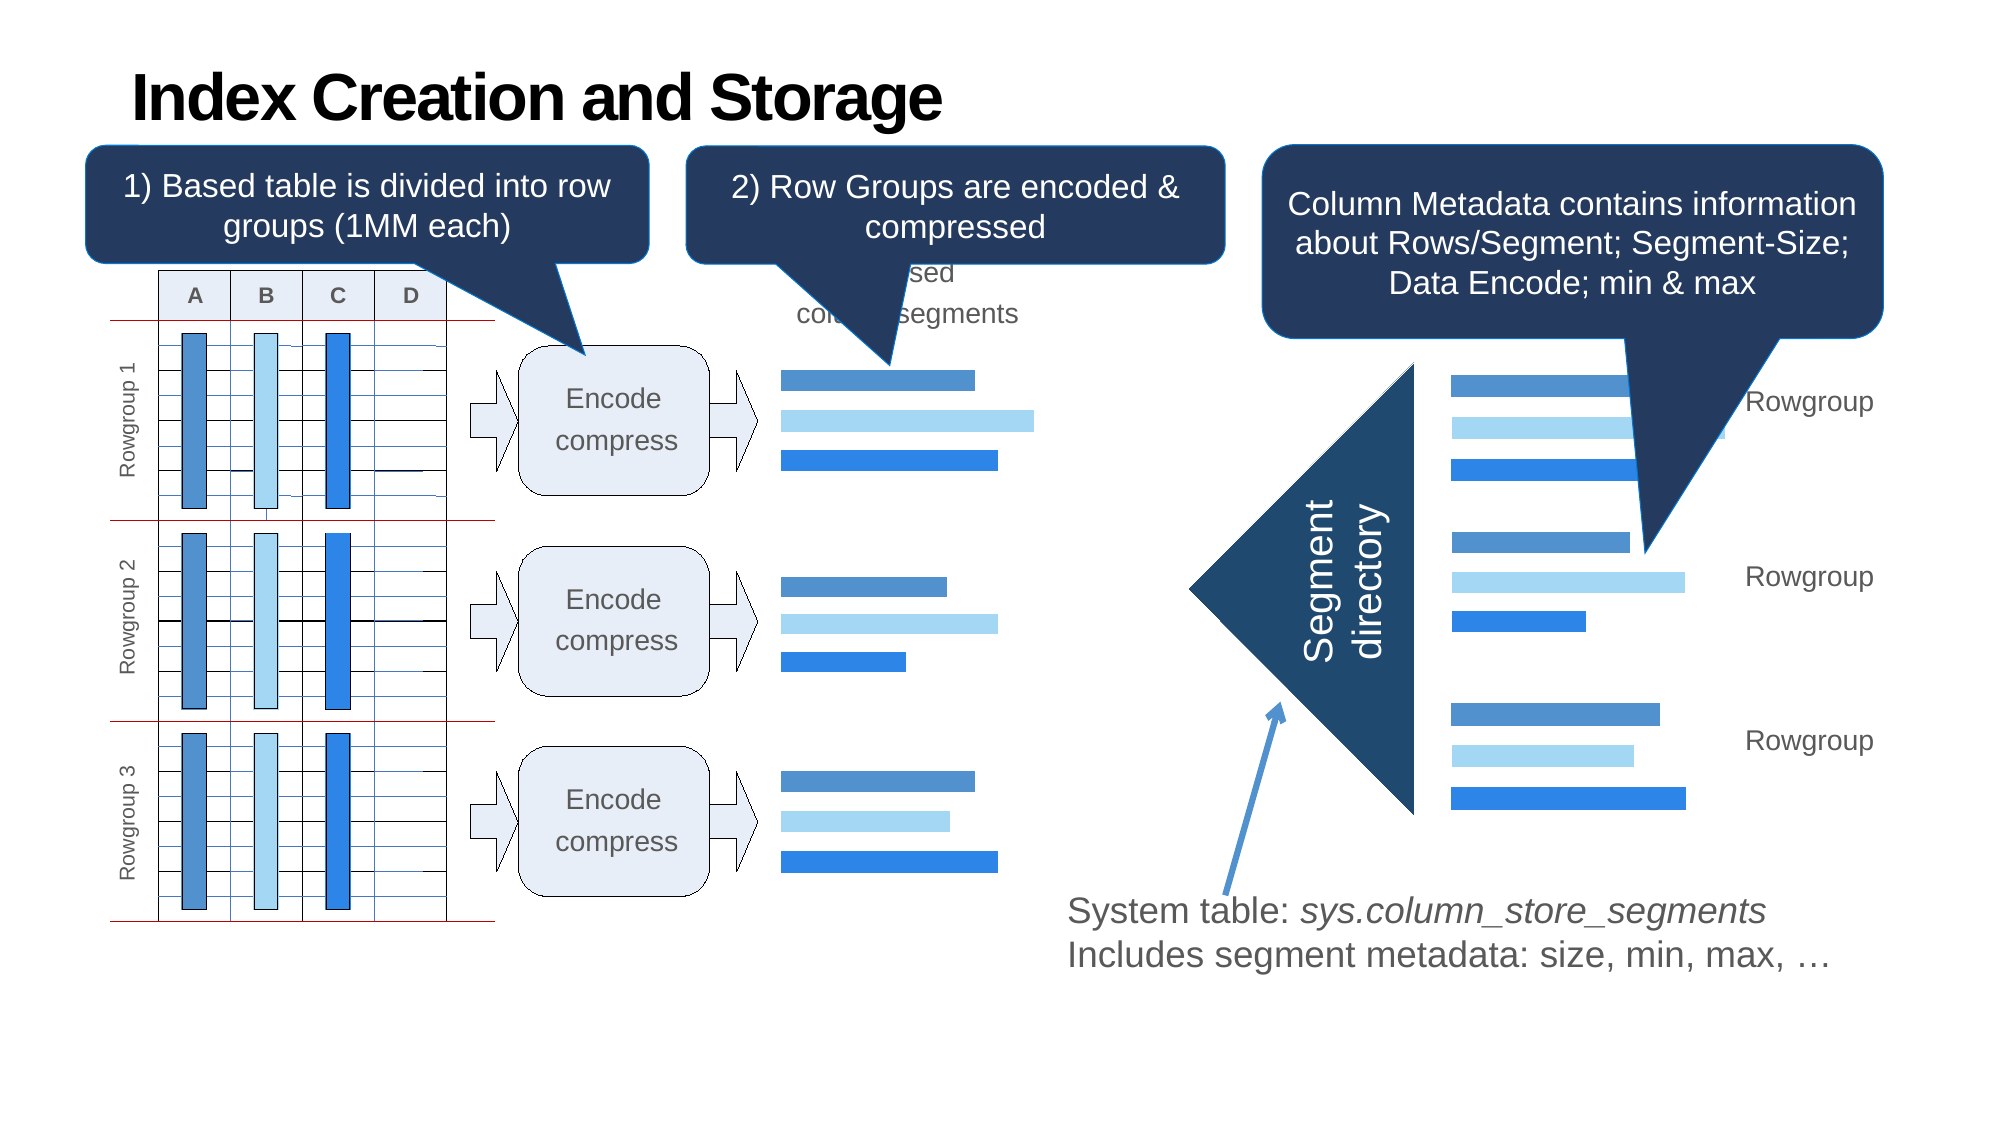

Index Creation and Storage

Column Metadata contains information about Rows/Segment; Segment-Size; Data Encode; min & max

1) Based table is divided into row groups (1MM each)
2) Row Groups are encoded & compressed
Base table
Columnstore index
Blobs

Rowgroup

Rowgroup

Rowgroup

Compressed

A
B
C
D
column segments

Encode

compress

Encode

compress

Encode

compress

Rowgroup 1
Rowgroup 2
Rowgroup 3
Segment directory
~1M rows/group
System table: sys.column_store_segments
Includes segment metadata: size, min, max, …